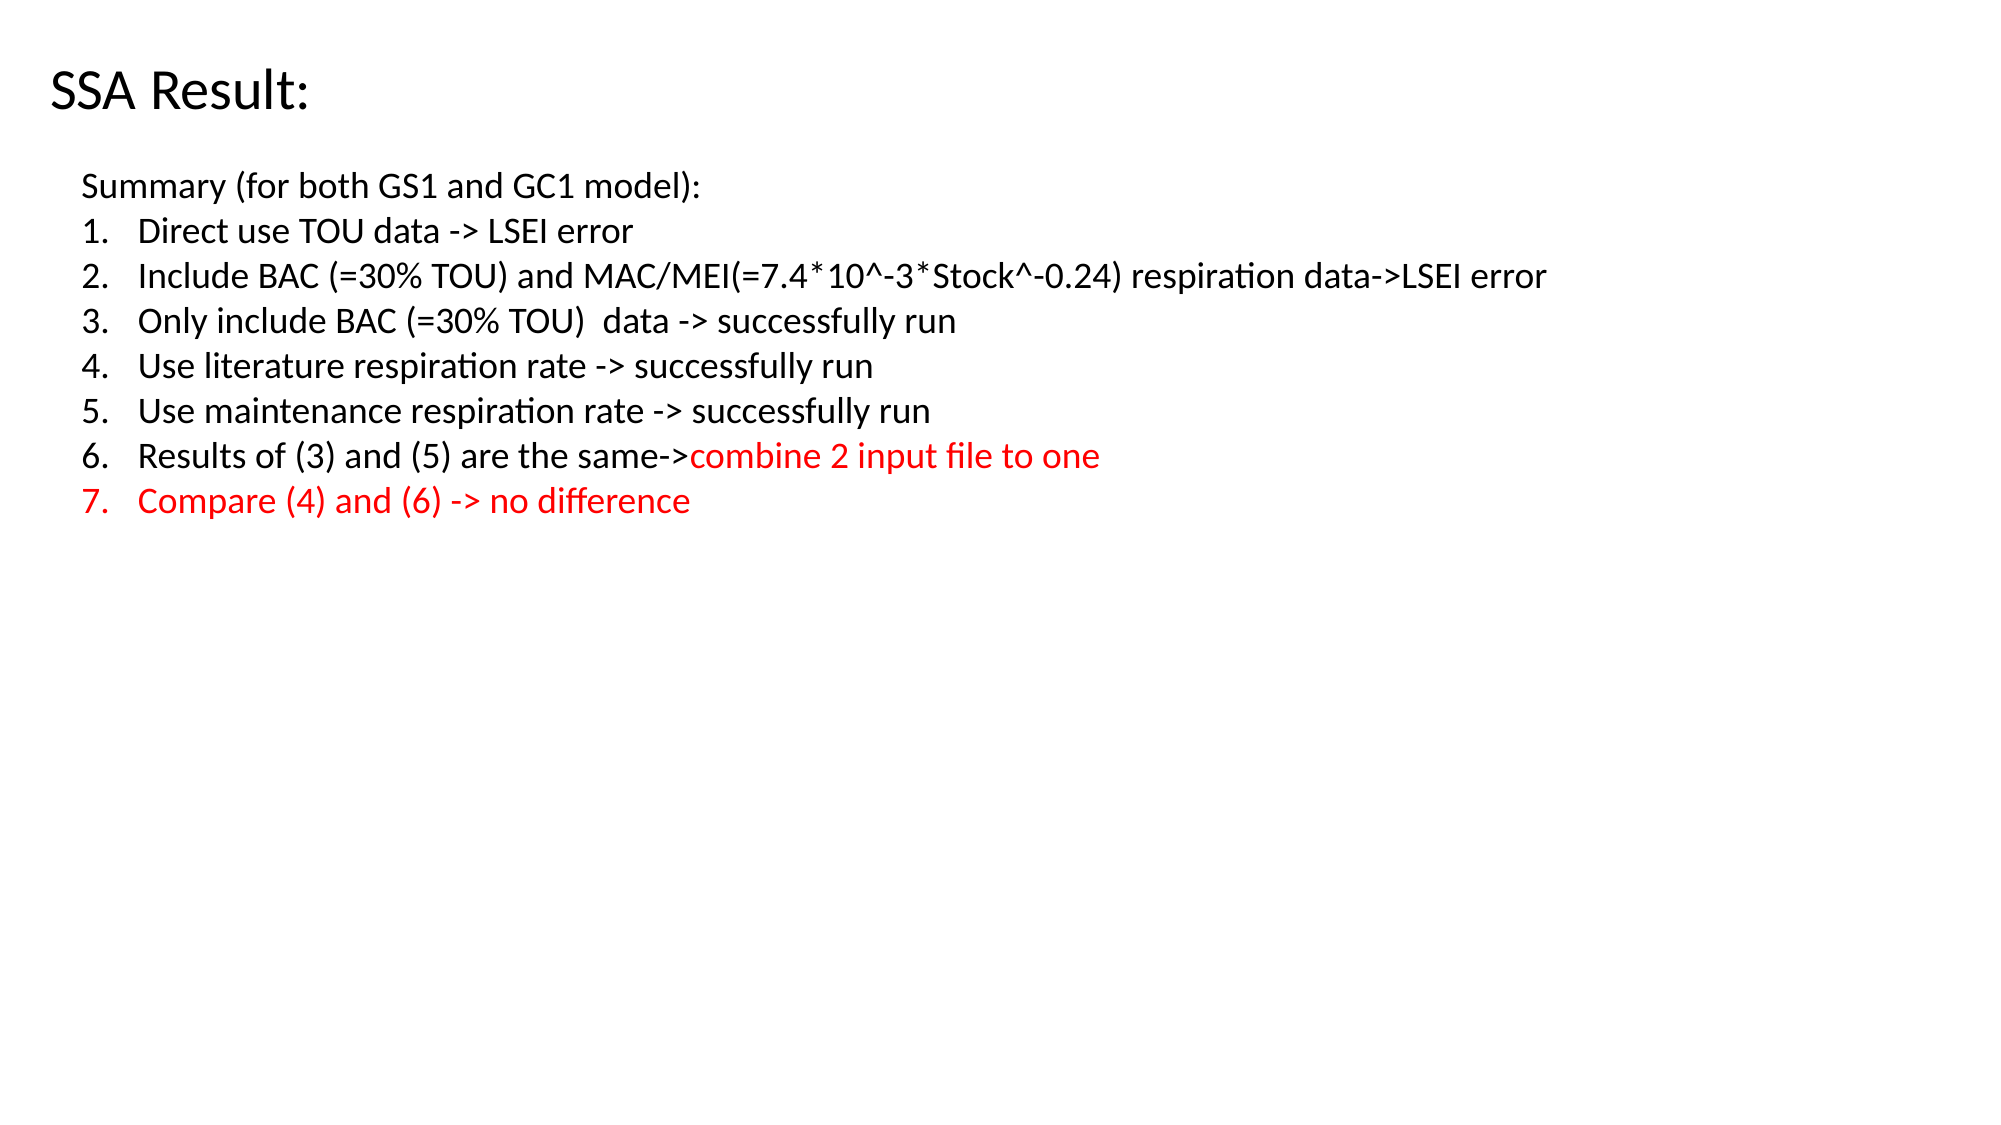

SSA Result:
Summary (for both GS1 and GC1 model):
Direct use TOU data -> LSEI error
Include BAC (=30% TOU) and MAC/MEI(=7.4*10^-3*Stock^-0.24) respiration data->LSEI error
Only include BAC (=30% TOU)  data -> successfully run
Use literature respiration rate -> successfully run
Use maintenance respiration rate -> successfully run
Results of (3) and (5) are the same->combine 2 input file to one
Compare (4) and (6) -> no difference